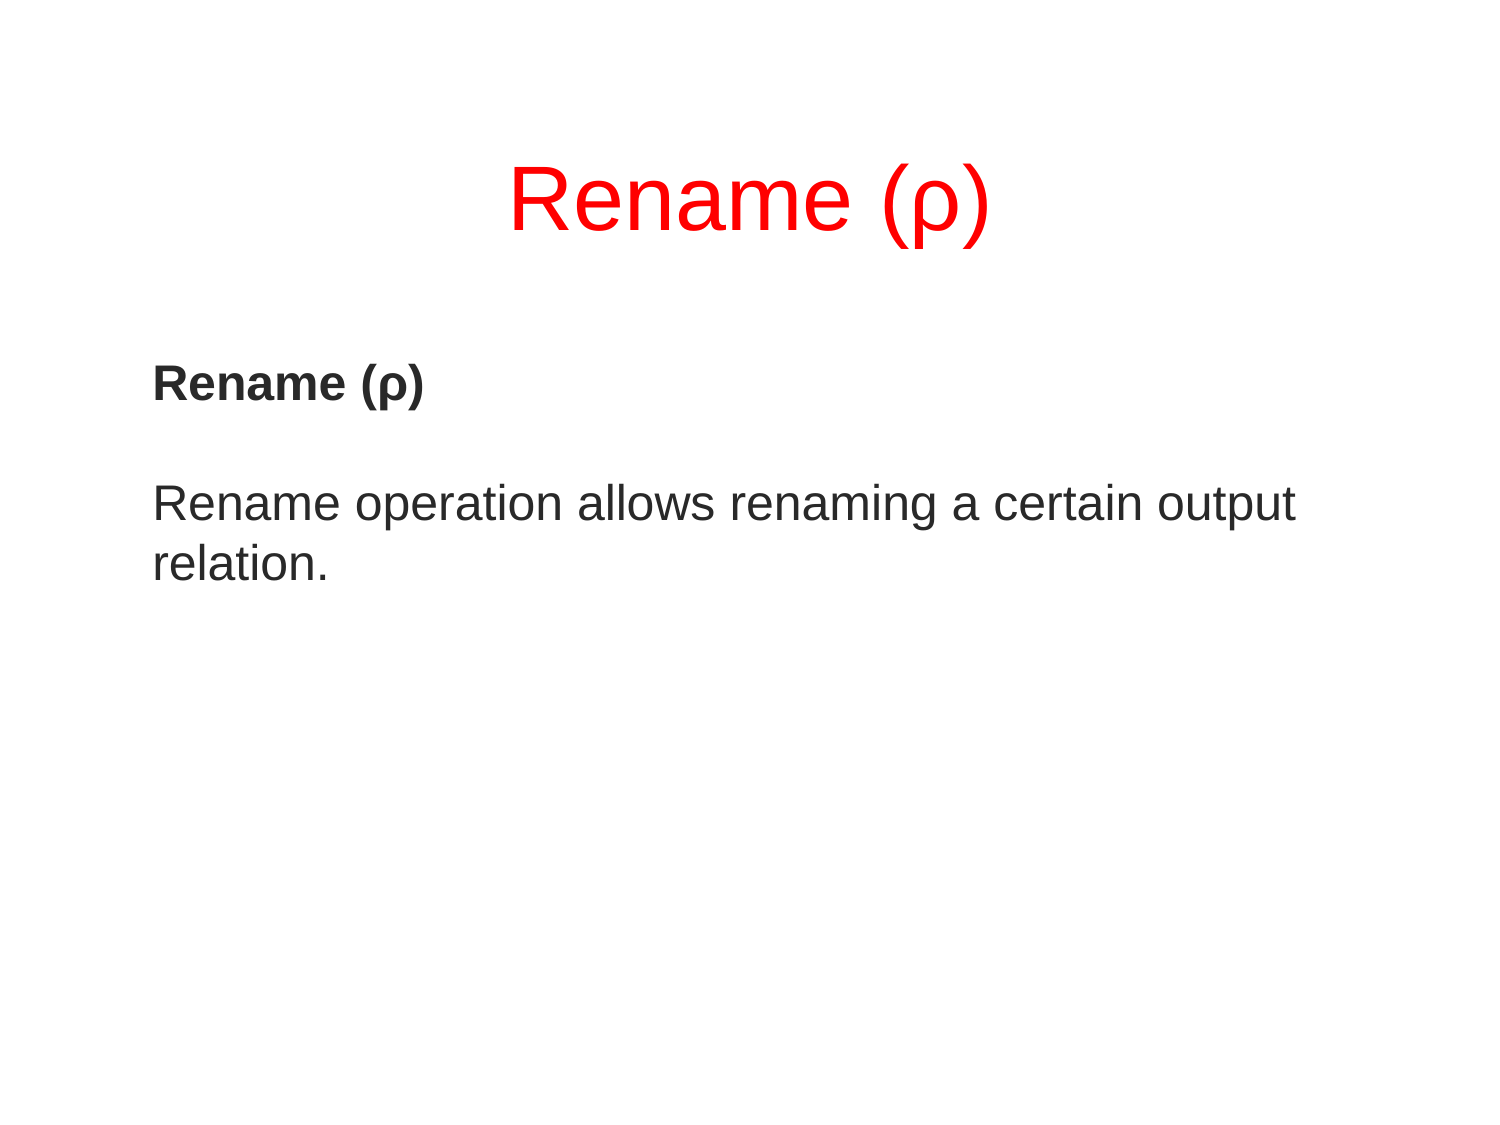

# Rename (ρ)
Rename (ρ)

Rename operation allows renaming a certain output relation.